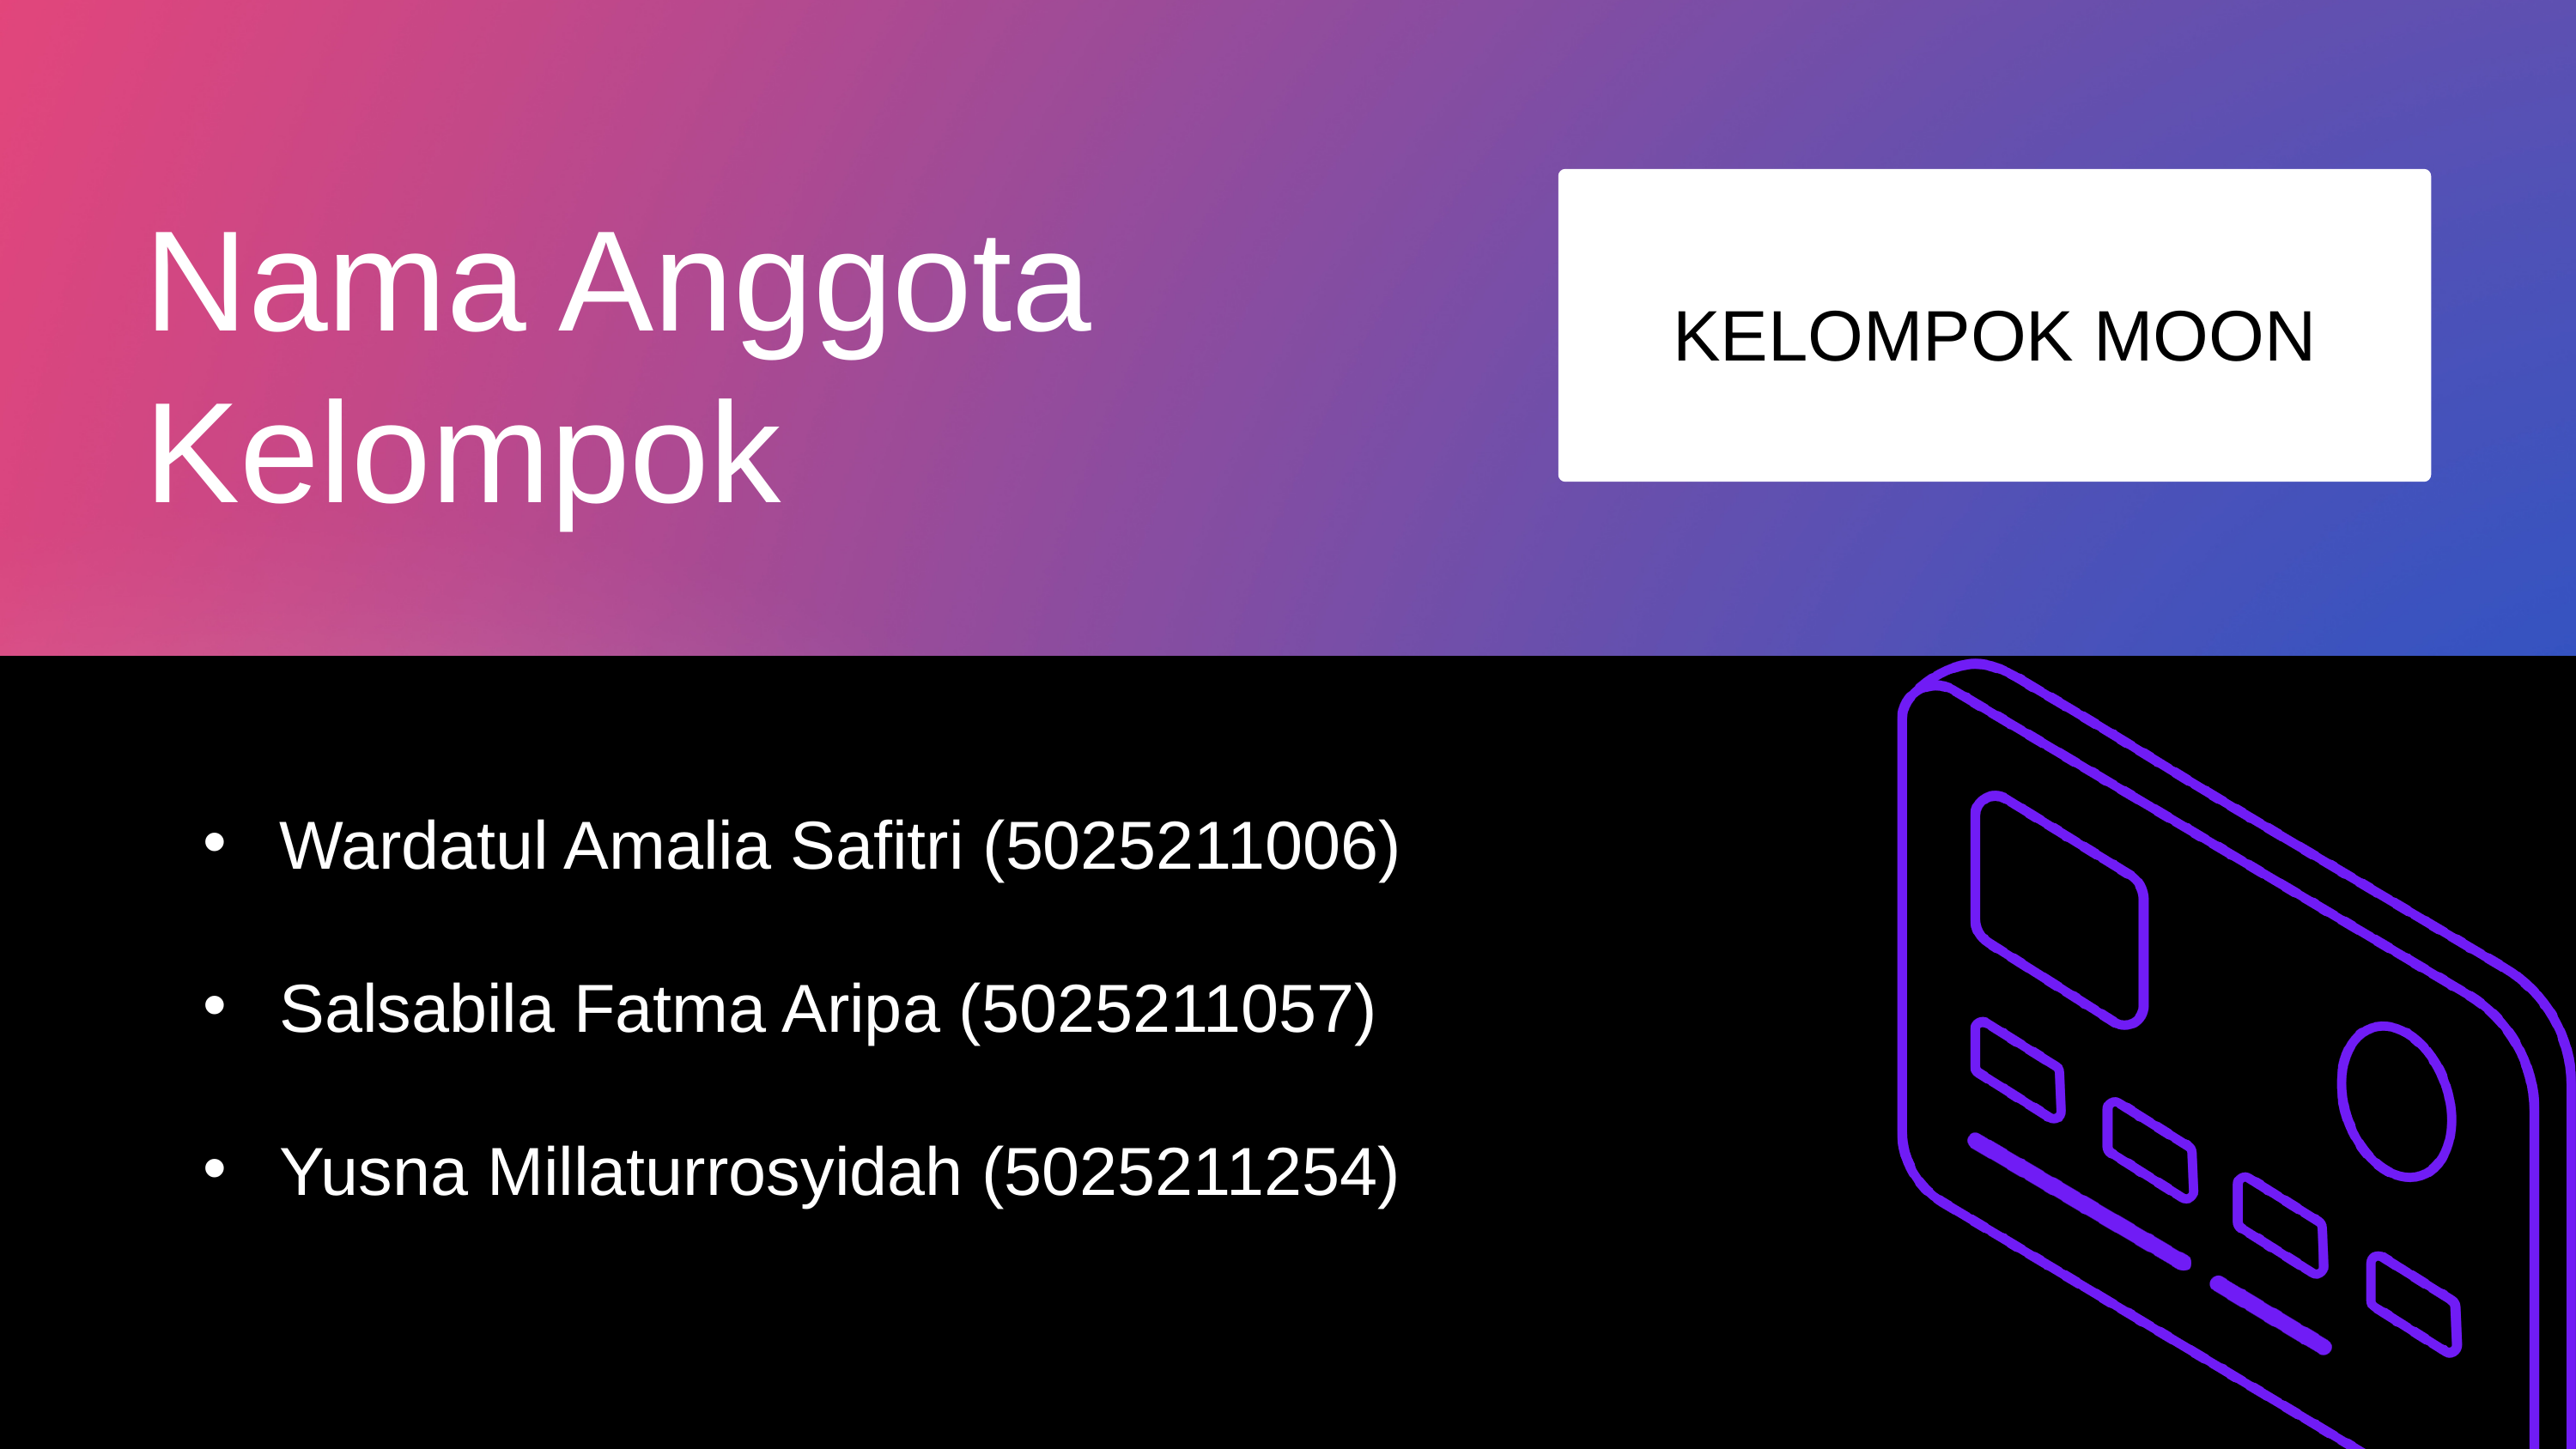

KELOMPOK MOON
Nama Anggota Kelompok

 Wardatul Amalia Safitri (5025211006)
 Salsabila Fatma Aripa (5025211057)
 Yusna Millaturrosyidah (5025211254)